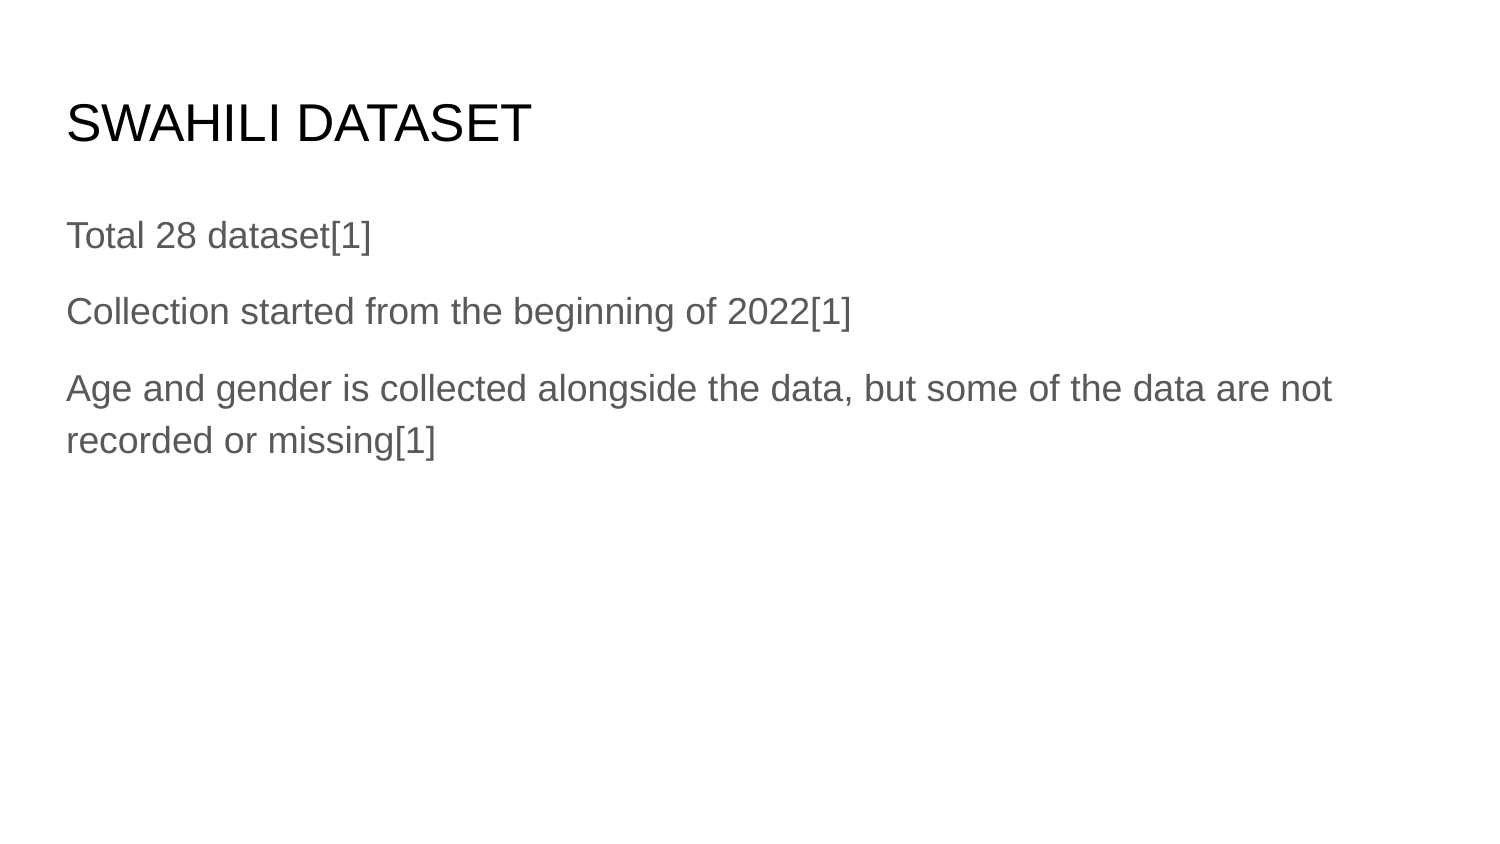

# SWAHILI DATASET
Total 28 dataset[1]
Collection started from the beginning of 2022[1]
Age and gender is collected alongside the data, but some of the data are not recorded or missing[1]